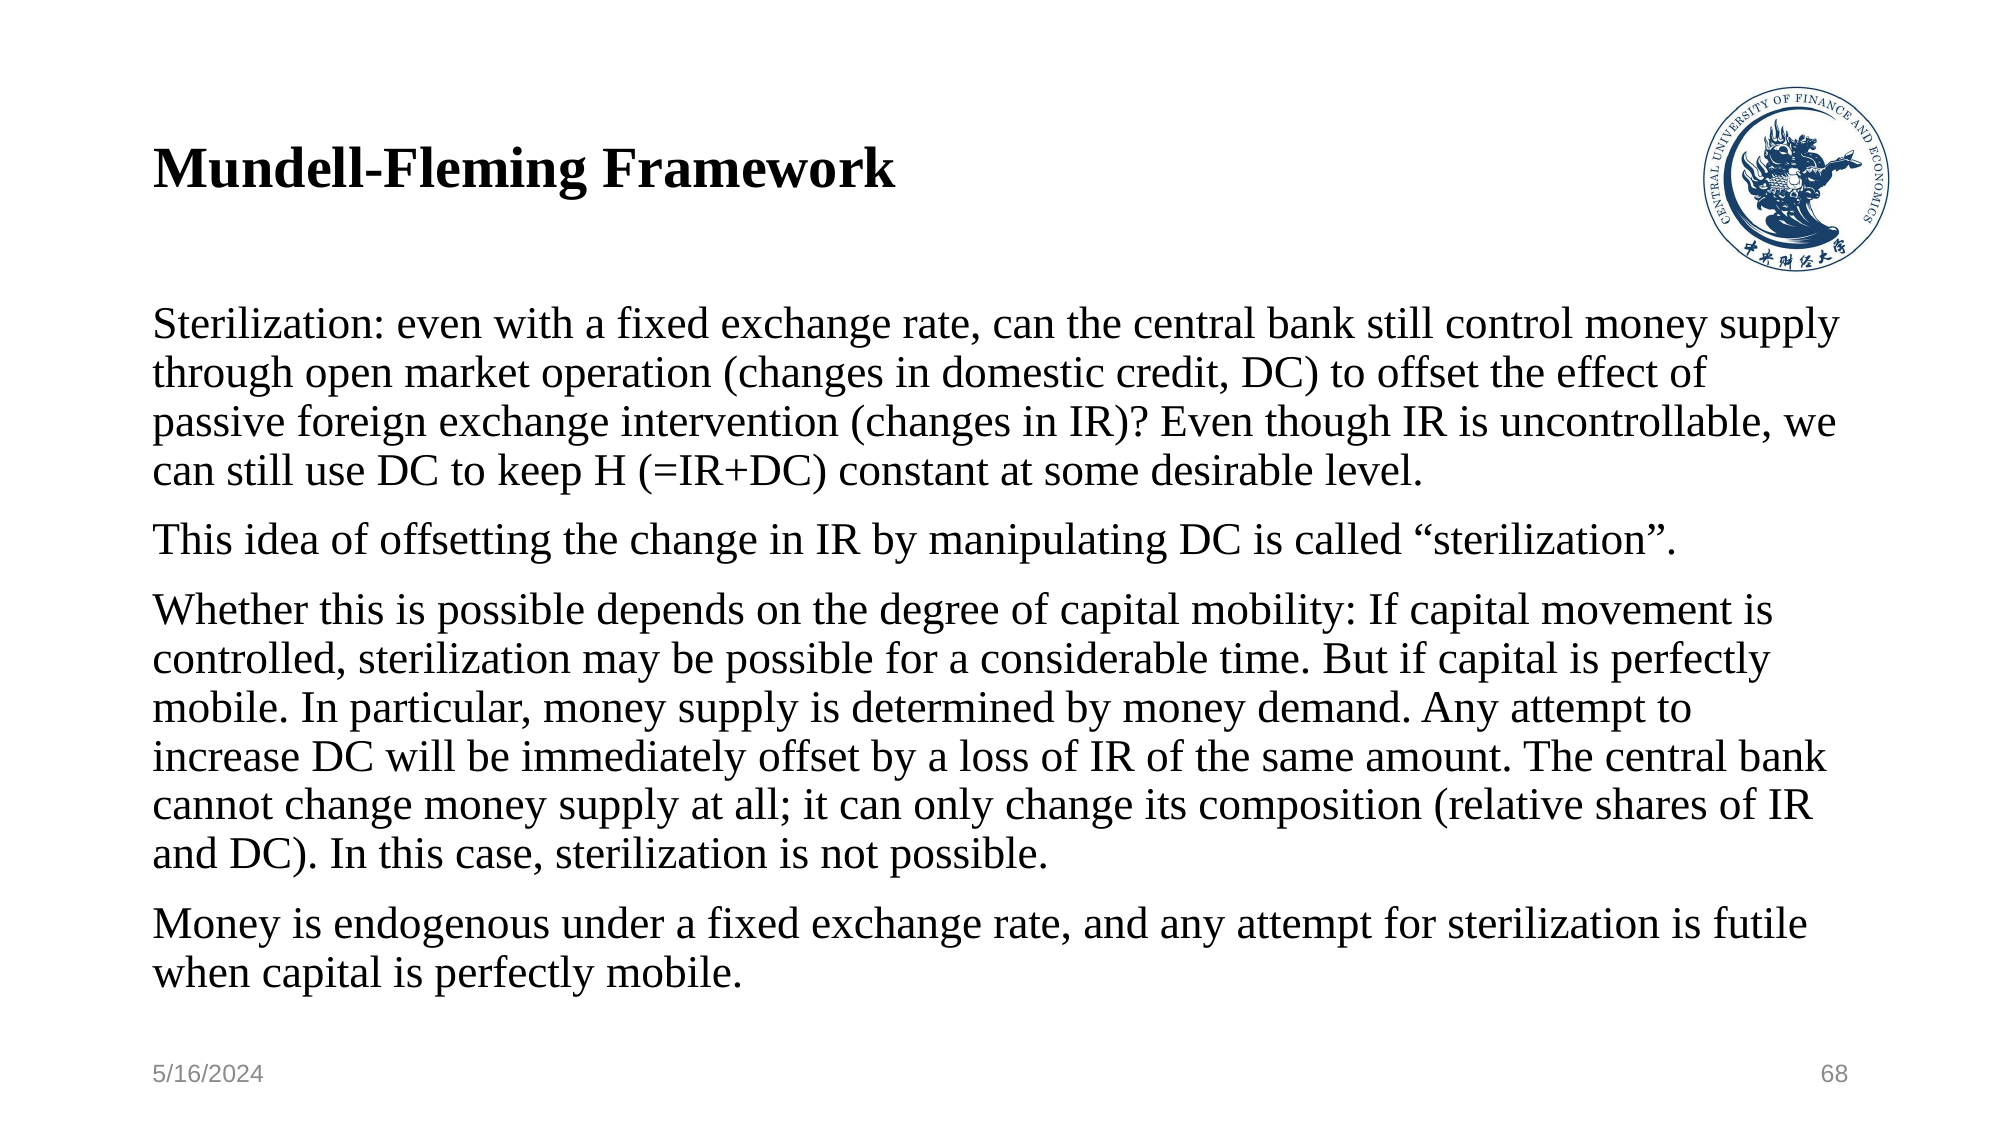

# Mundell-Fleming Framework
Sterilization: even with a fixed exchange rate, can the central bank still control money supply through open market operation (changes in domestic credit, DC) to offset the effect of passive foreign exchange intervention (changes in IR)? Even though IR is uncontrollable, we can still use DC to keep H (=IR+DC) constant at some desirable level.
This idea of offsetting the change in IR by manipulating DC is called “sterilization”.
Whether this is possible depends on the degree of capital mobility: If capital movement is controlled, sterilization may be possible for a considerable time. But if capital is perfectly mobile. In particular, money supply is determined by money demand. Any attempt to increase DC will be immediately offset by a loss of IR of the same amount. The central bank cannot change money supply at all; it can only change its composition (relative shares of IR and DC). In this case, sterilization is not possible.
Money is endogenous under a fixed exchange rate, and any attempt for sterilization is futile when capital is perfectly mobile.

5/16/2024
68